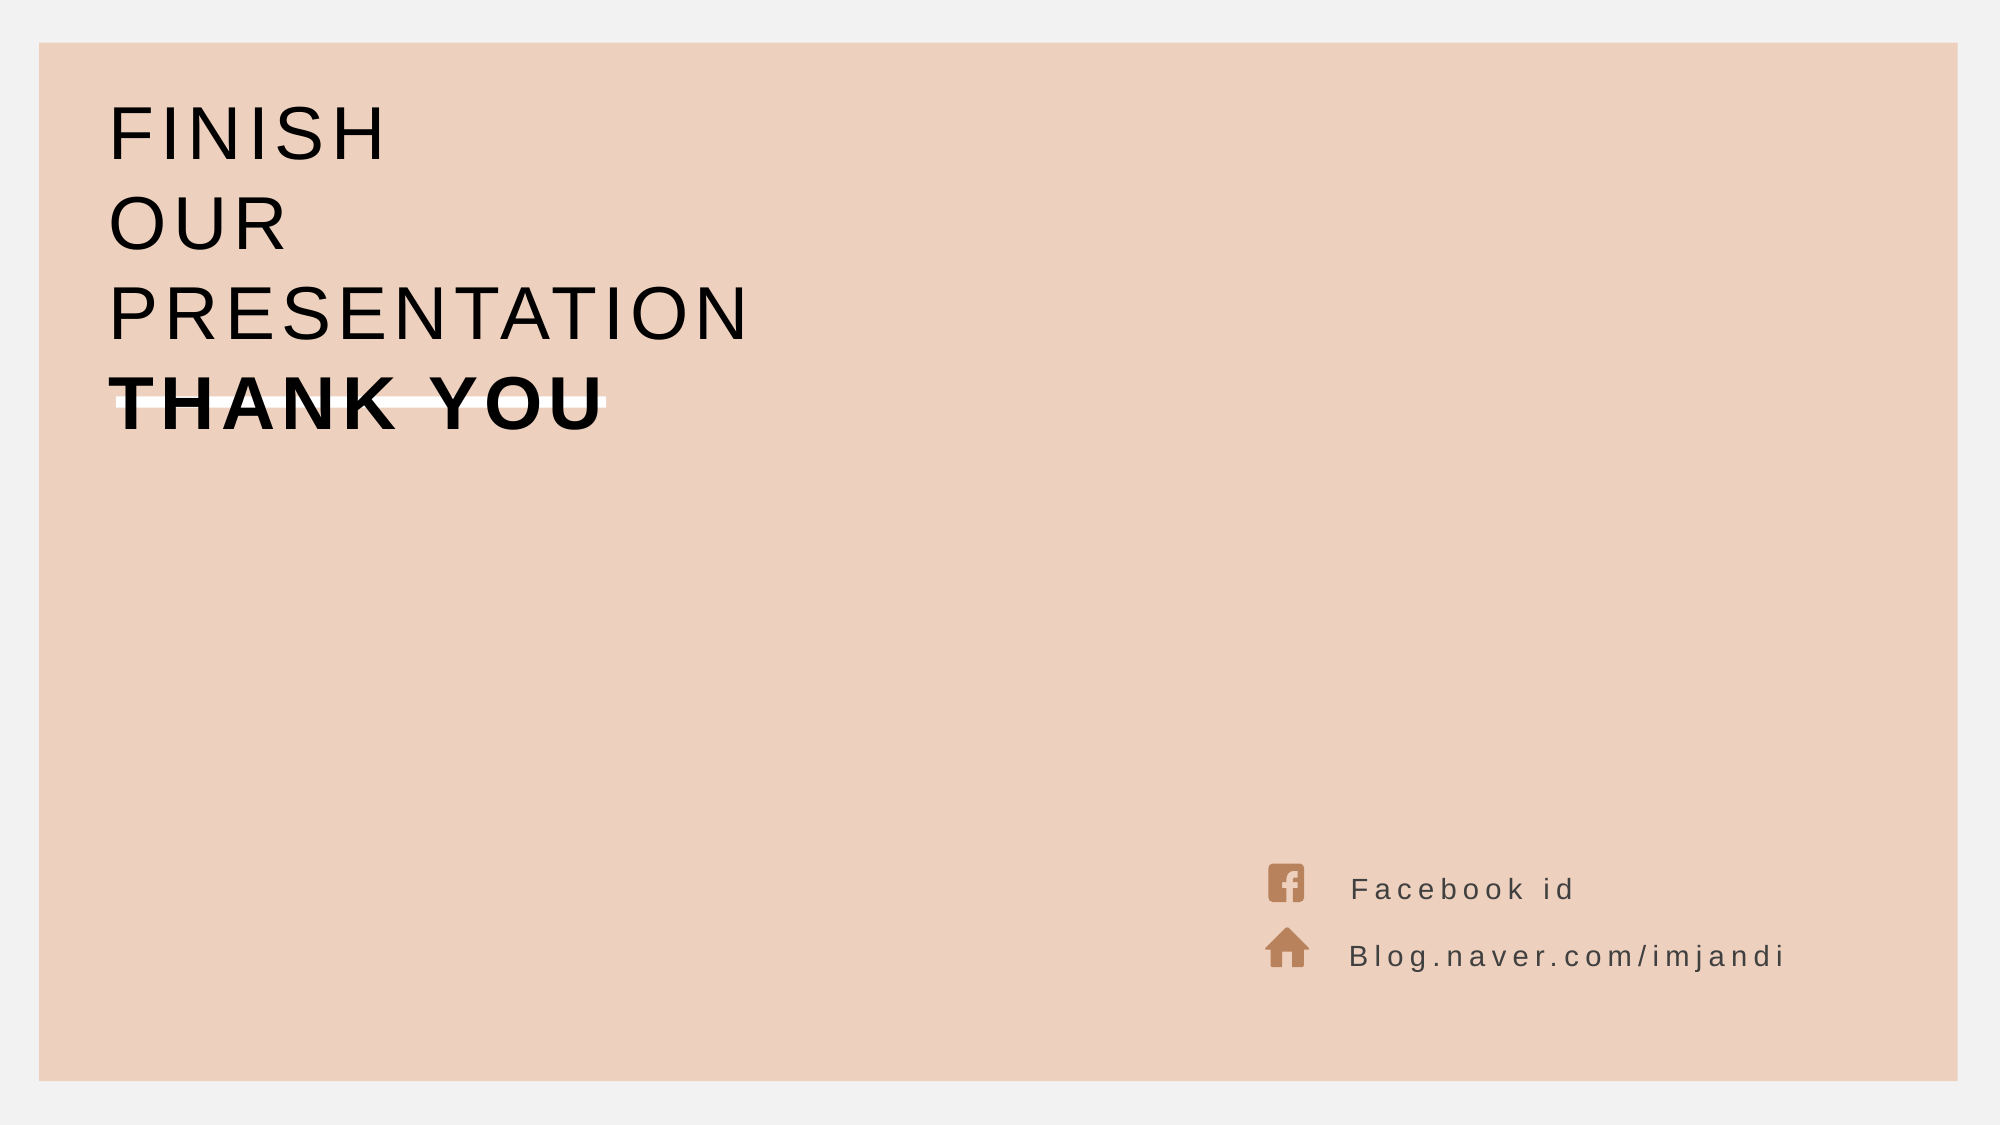

FINISH
OUR
PRESENTATION
THANK YOU

Facebook id

Blog.naver.com/imjandi